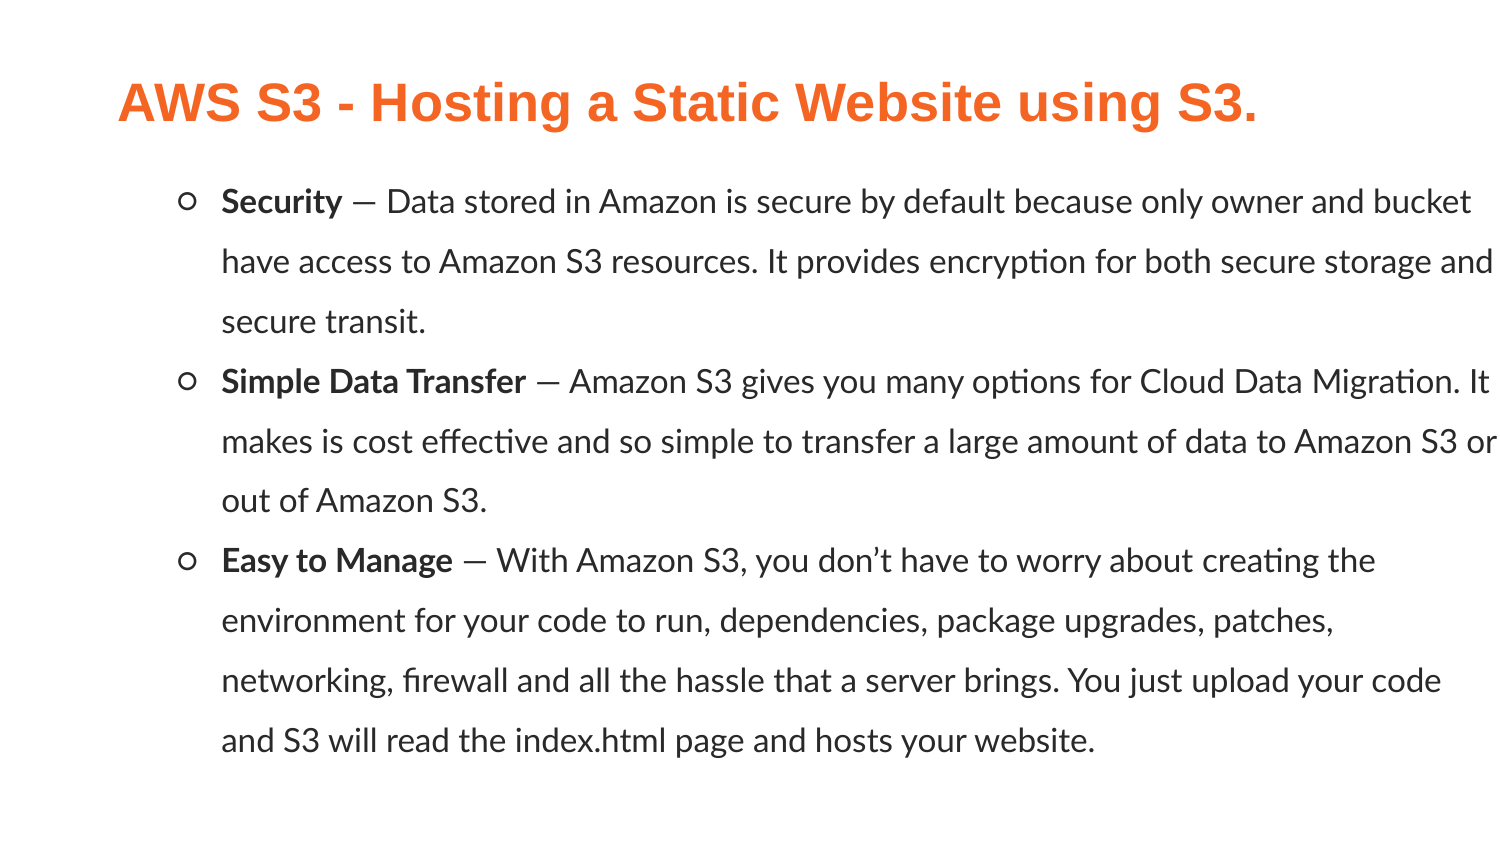

AWS S3 - Hosting a Static Website using S3.
Security — Data stored in Amazon is secure by default because only owner and bucket have access to Amazon S3 resources. It provides encryption for both secure storage and secure transit.
Simple Data Transfer — Amazon S3 gives you many options for Cloud Data Migration. It makes is cost effective and so simple to transfer a large amount of data to Amazon S3 or out of Amazon S3.
Easy to Manage — With Amazon S3, you don’t have to worry about creating the environment for your code to run, dependencies, package upgrades, patches, networking, firewall and all the hassle that a server brings. You just upload your code and S3 will read the index.html page and hosts your website.